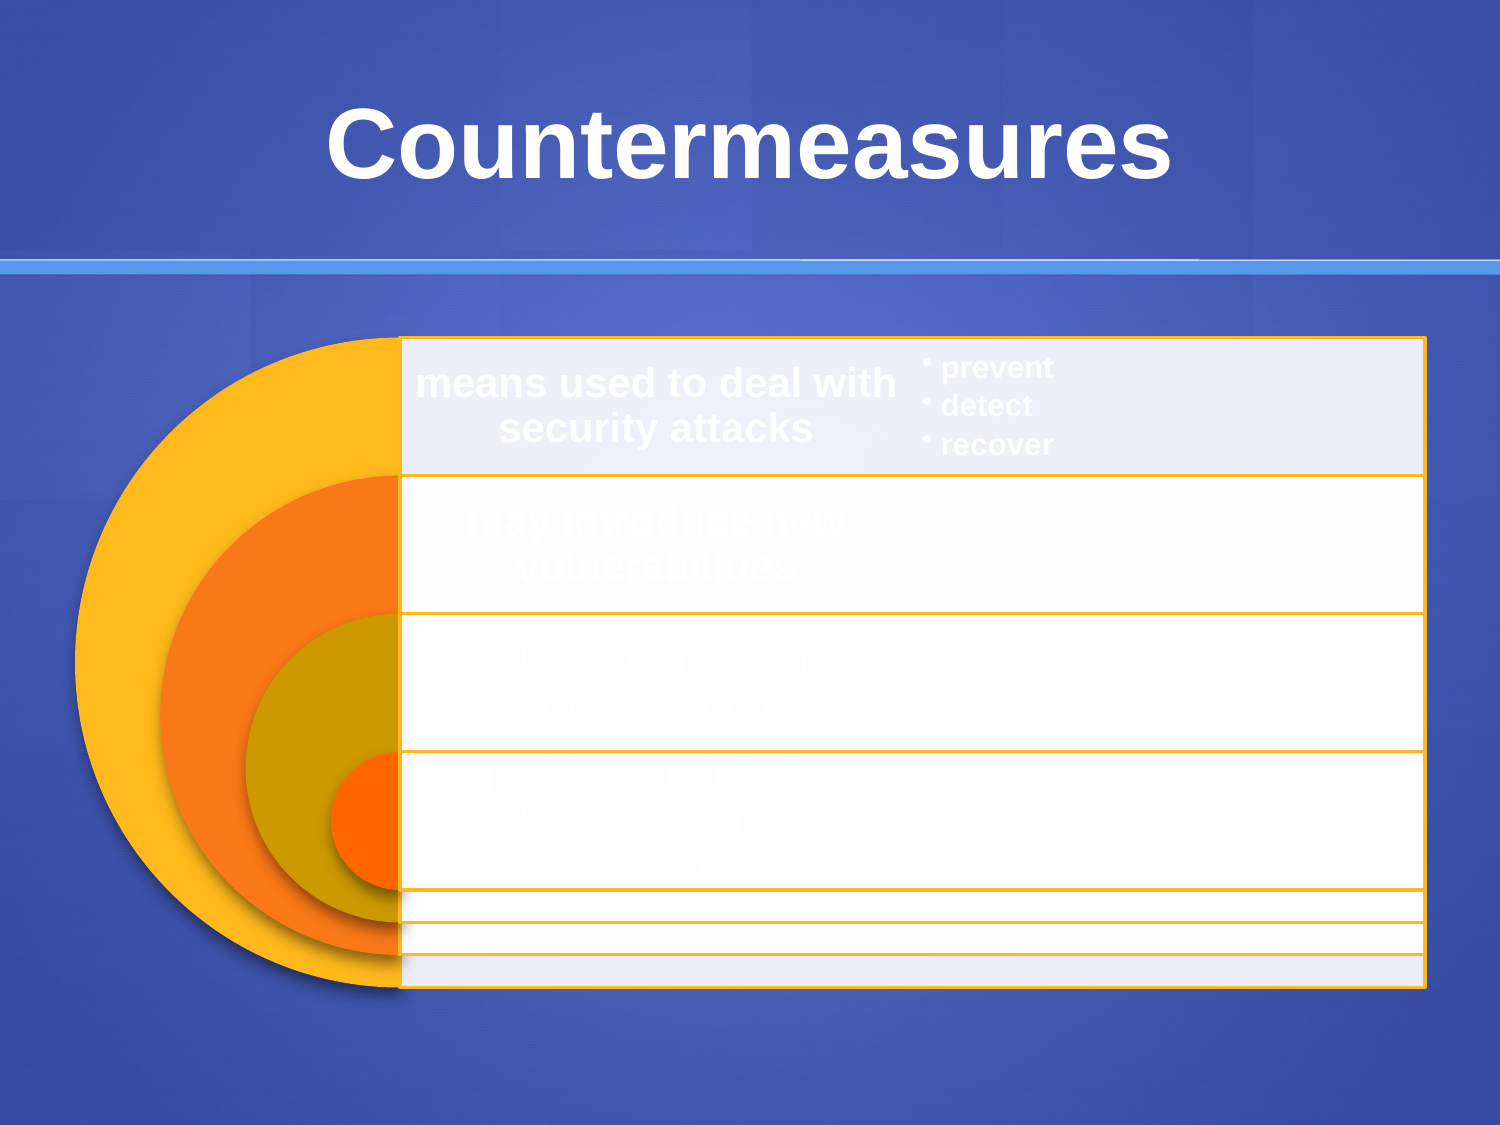

# Countermeasures
means used to deal with security attacks
may introduce new vulnerabilities
residual vulnerabilities may remain
goal is to minimize residual level of risk to the assets
prevent
detect
recover